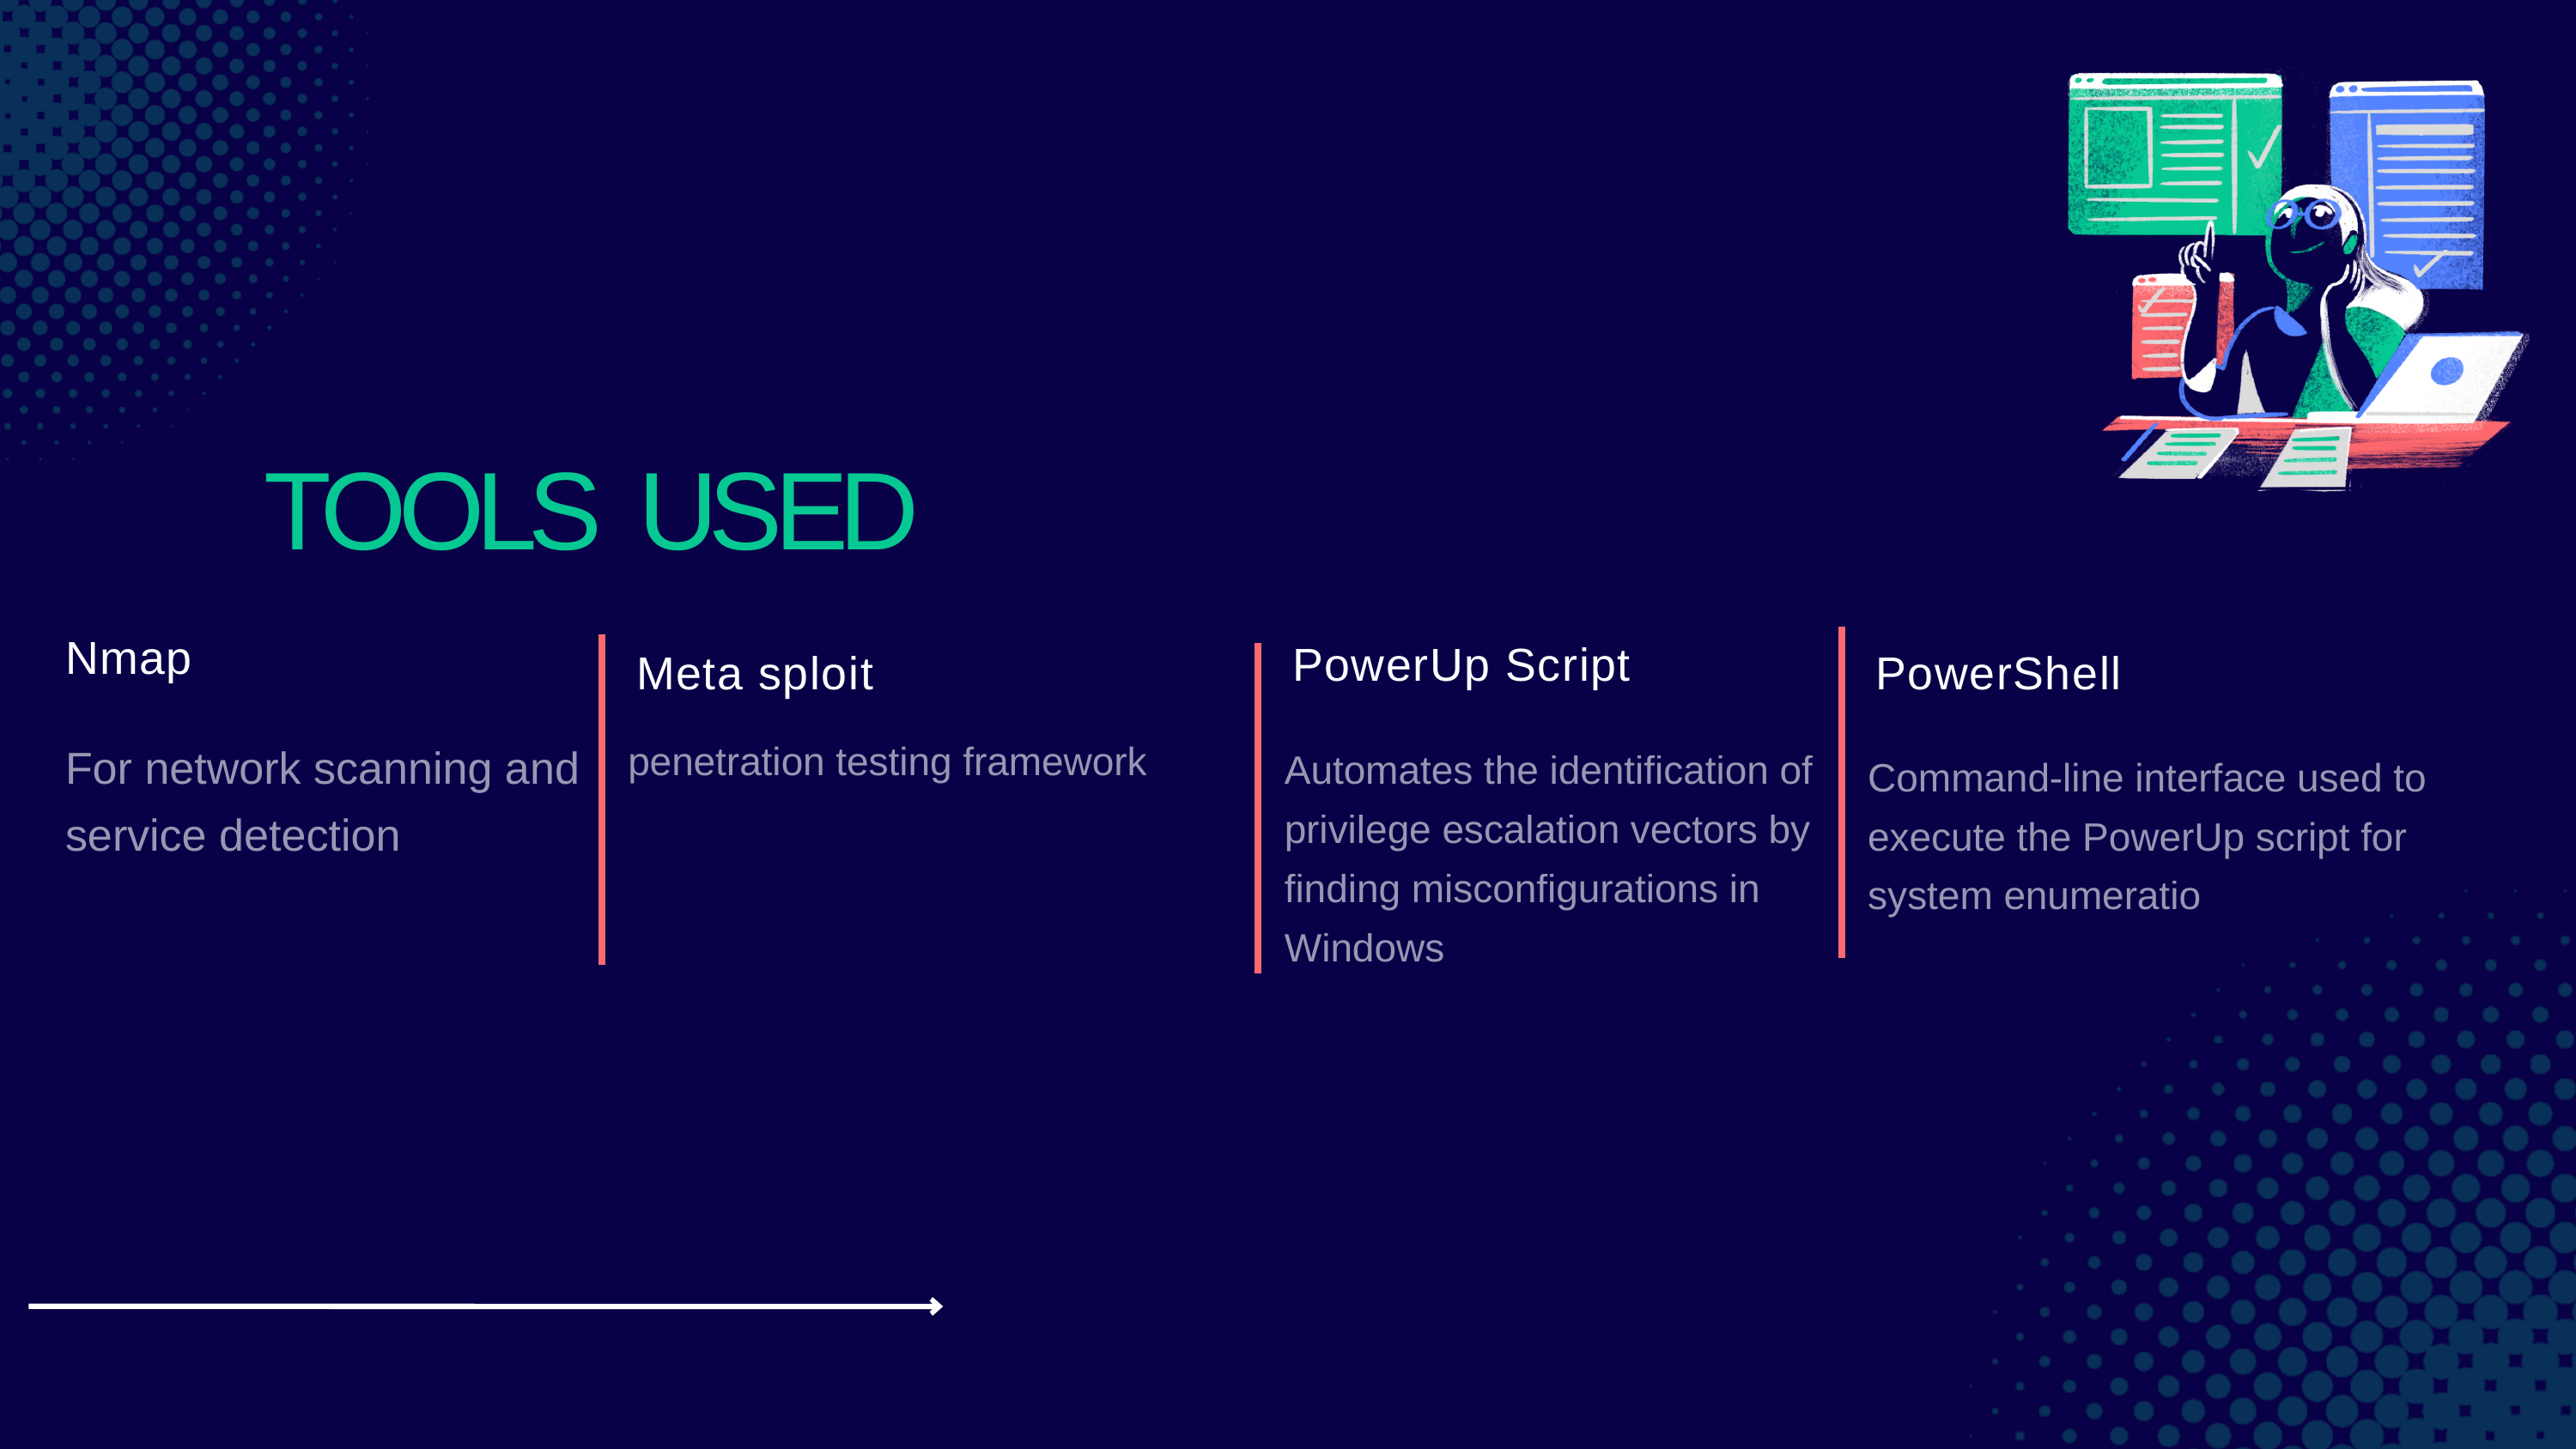

TOOLS  USED
Nmap
PowerUp Script

Meta sploit
PowerShell

penetration testing framework
For network scanning and service detection
Automates the identification of privilege escalation vectors by finding misconfigurations in Windows
Command-line interface used to execute the PowerUp script for system enumeratio